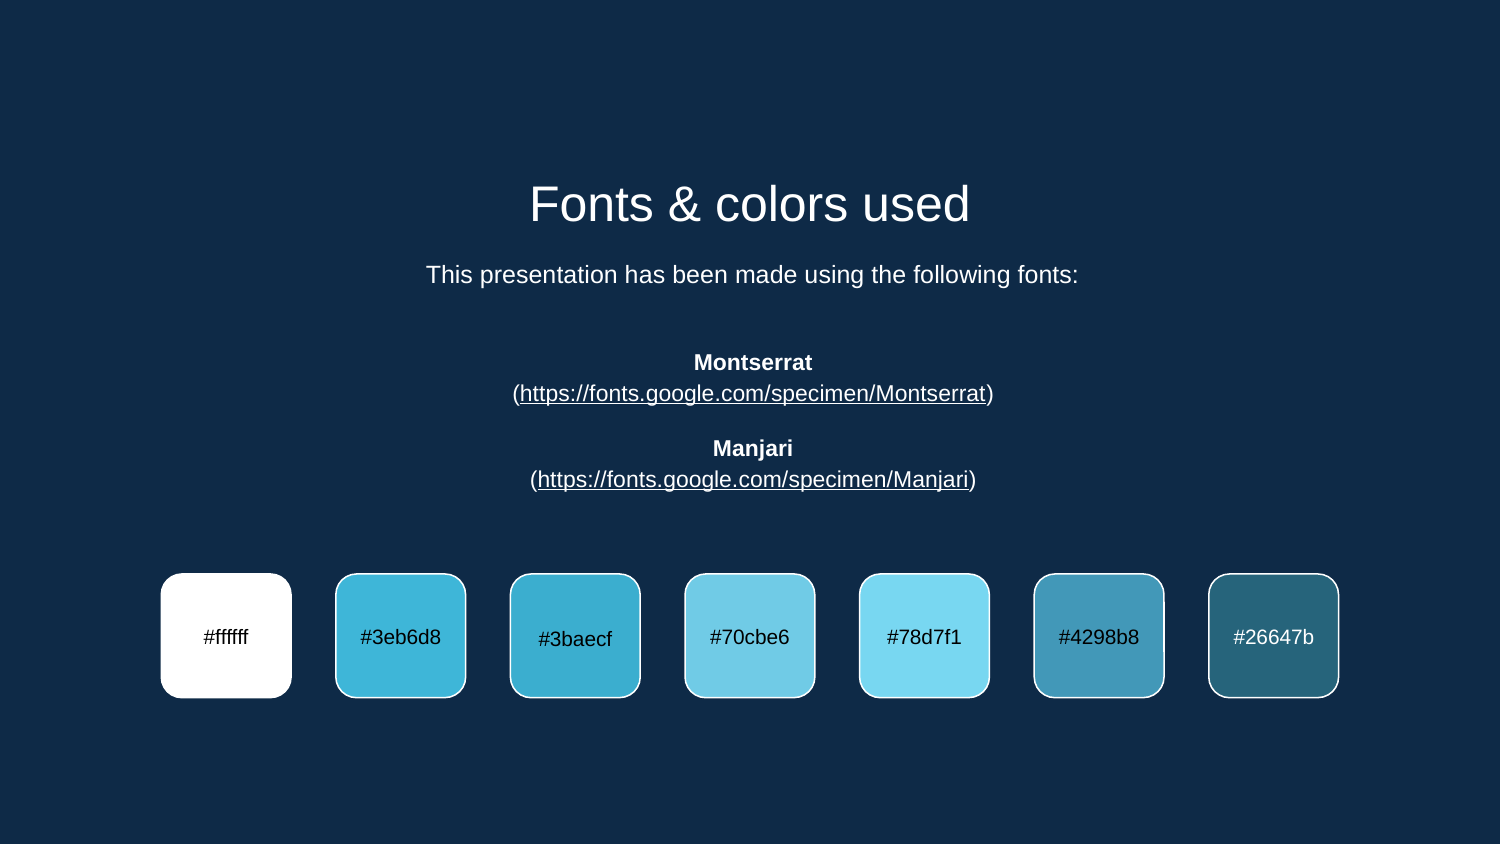

Fonts & colors used
This presentation has been made using the following fonts:

Montserrat
(https://fonts.google.com/specimen/Montserrat)

Manjari
(https://fonts.google.com/specimen/Manjari)

#ffffff

#3eb6d8

#3baecf

#70cbe6

#78d7f1

#4298b8

#26647b